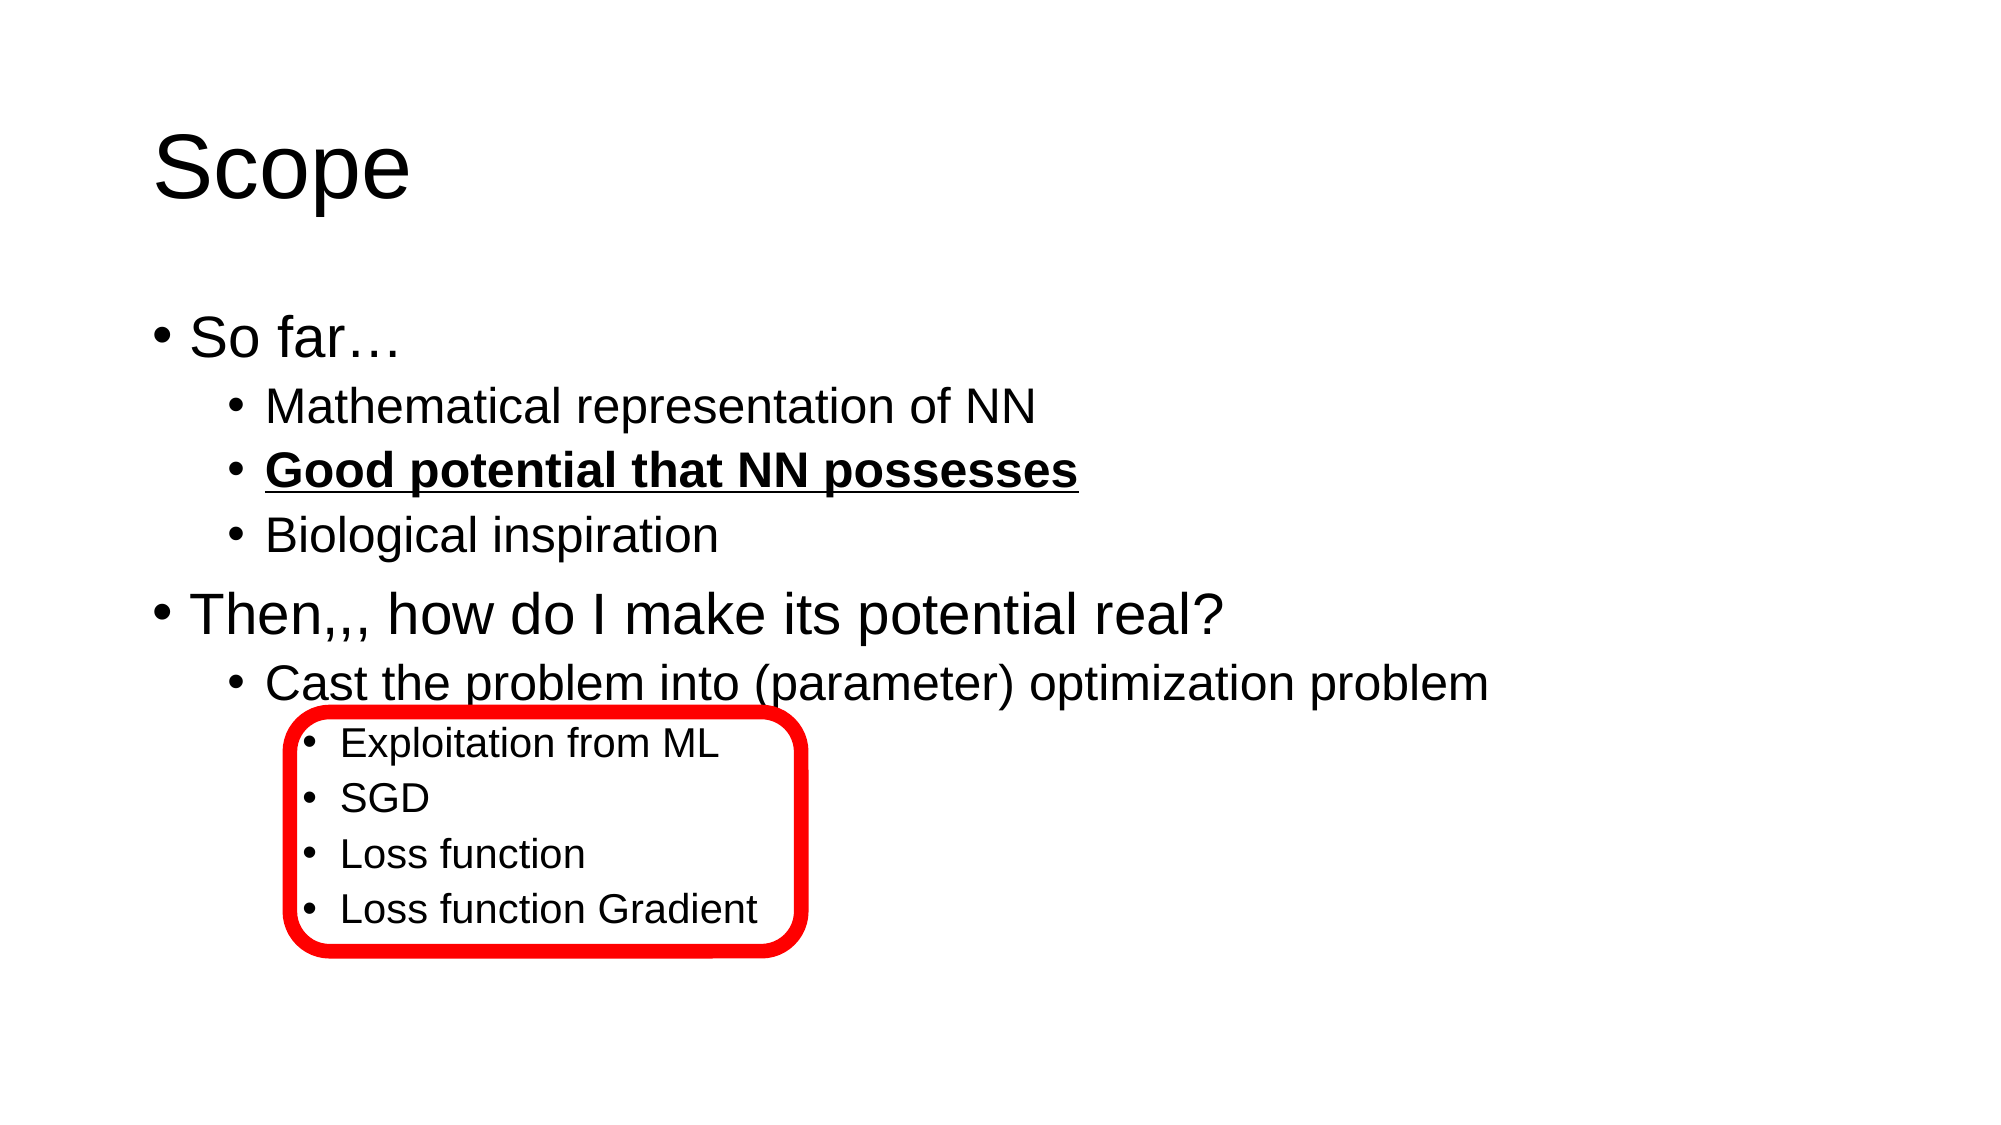

# Scope
So far…
Mathematical representation of NN
Good potential that NN possesses
Biological inspiration
Then,,, how do I make its potential real?
Cast the problem into (parameter) optimization problem
Exploitation from ML
SGD
Loss function
Loss function Gradient